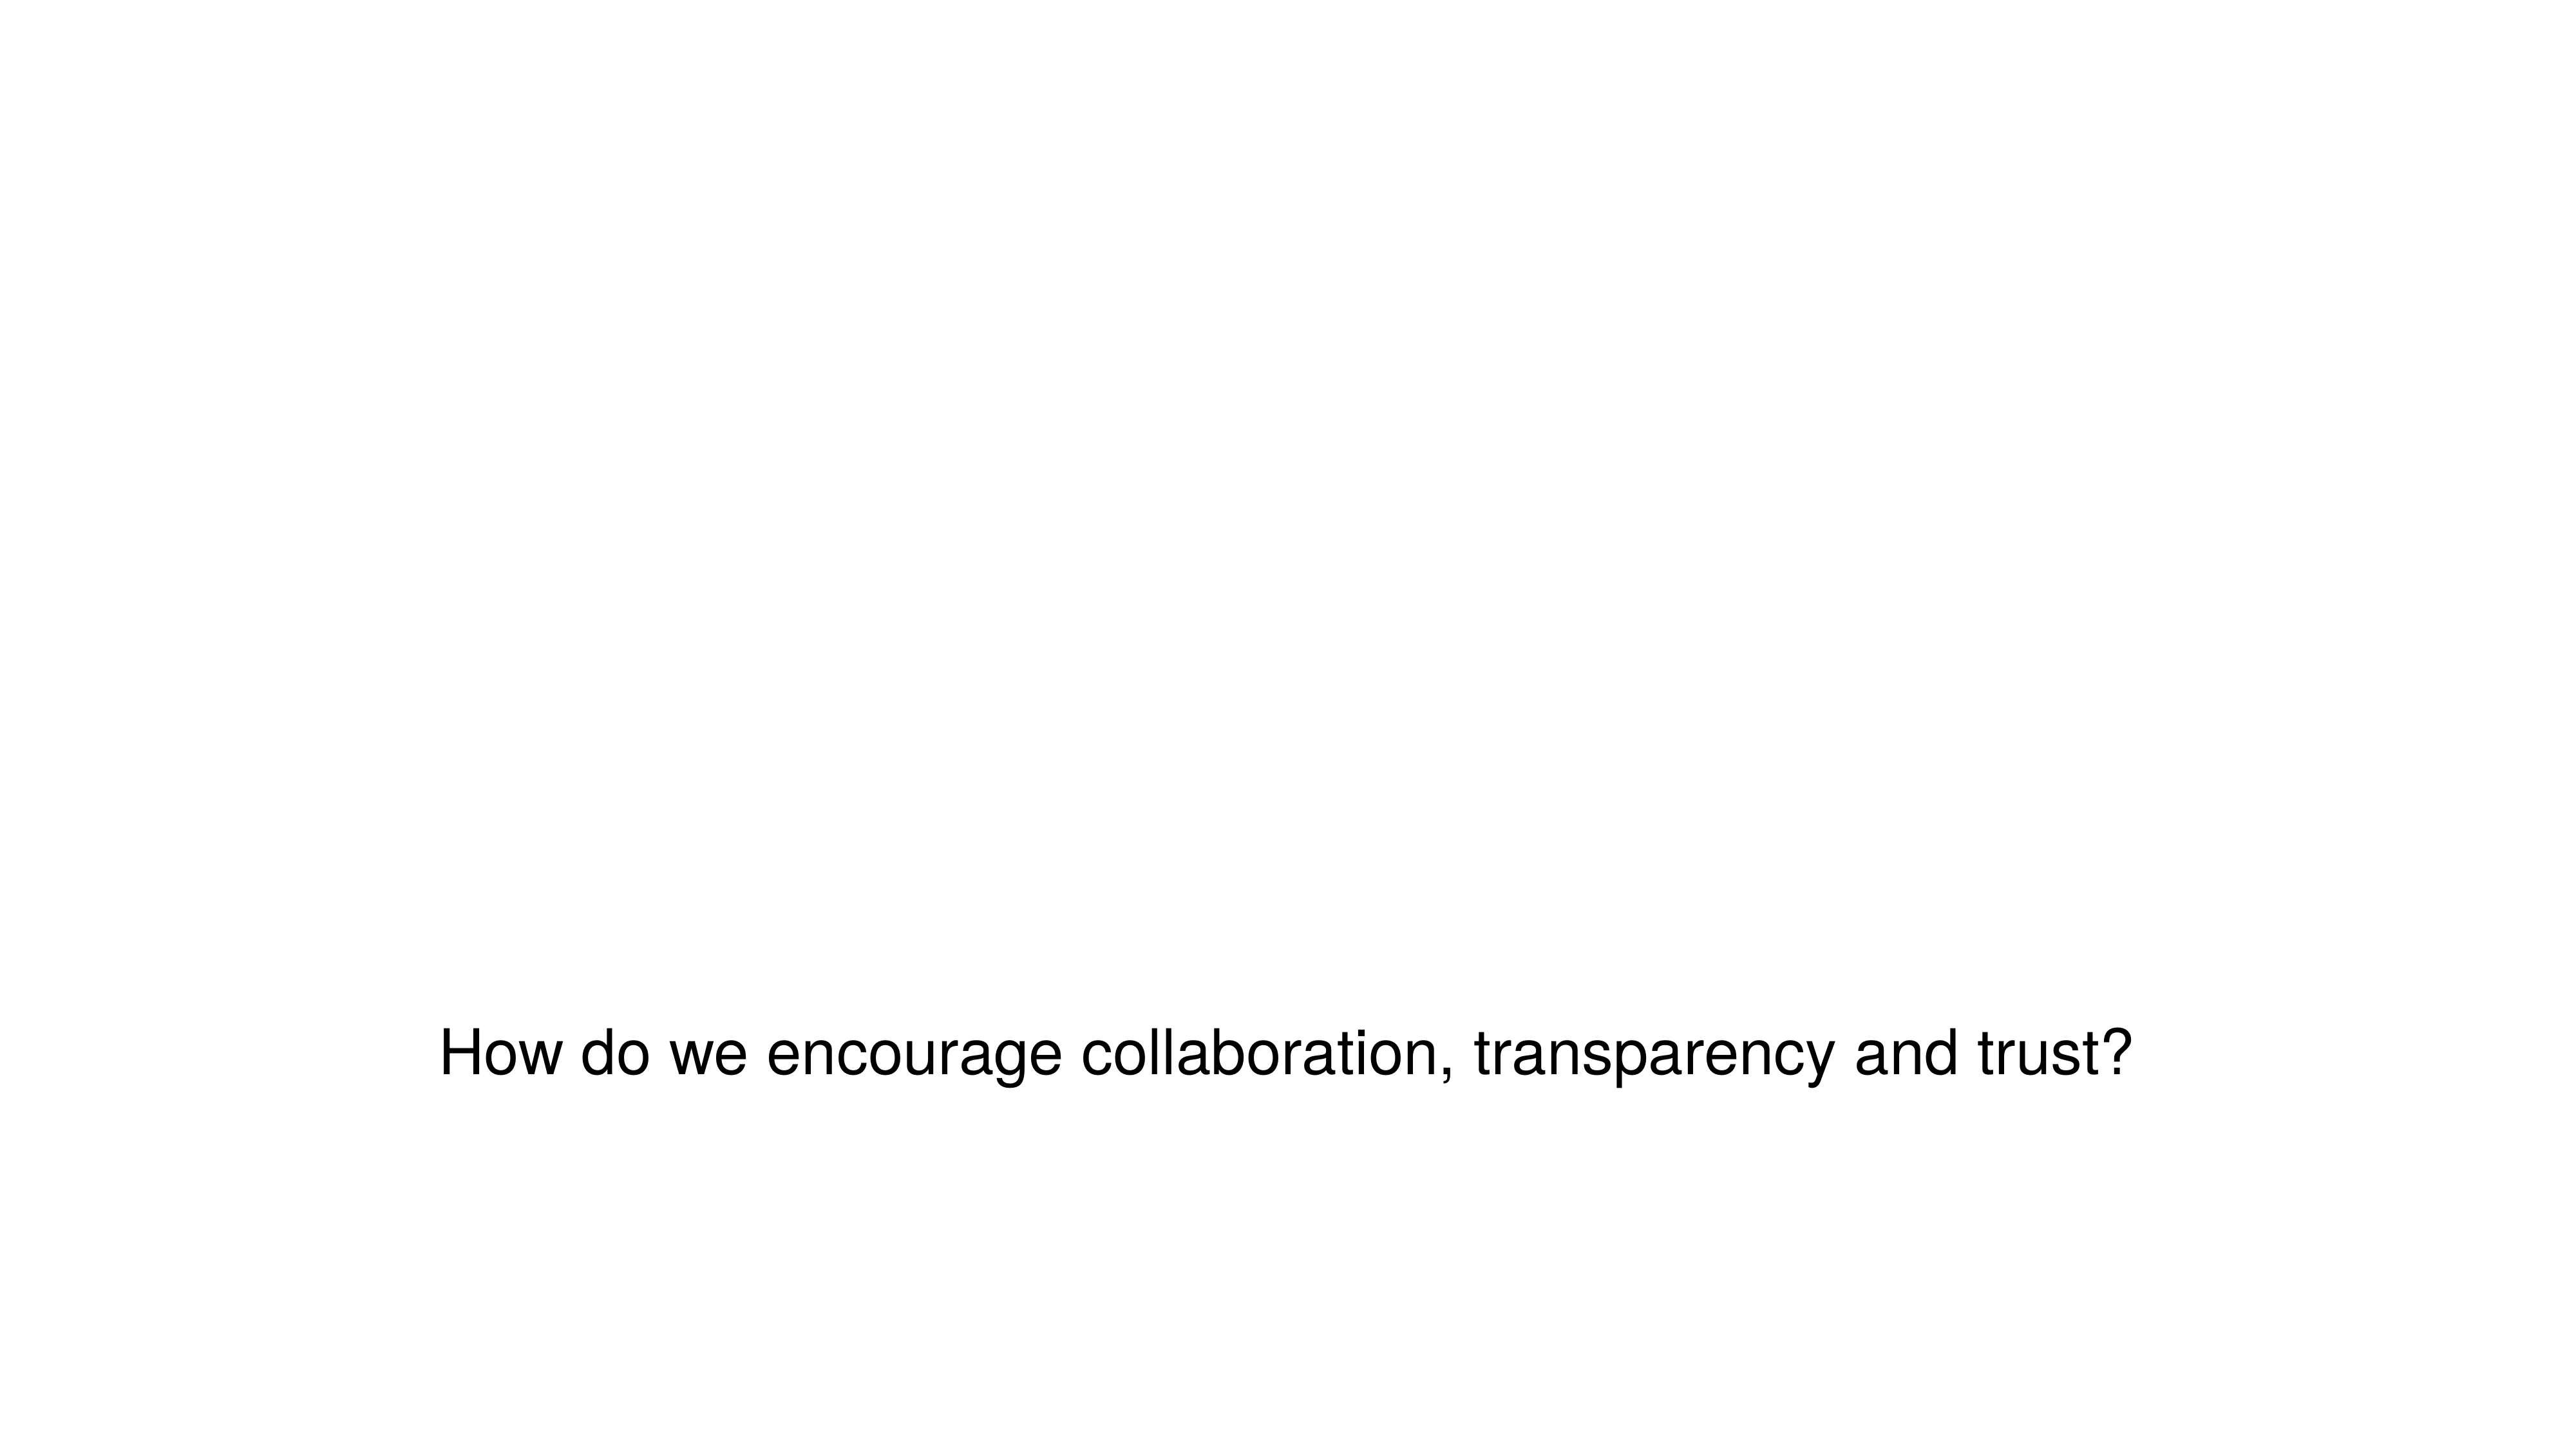

How do we encourage collaboration, transparency and trust?